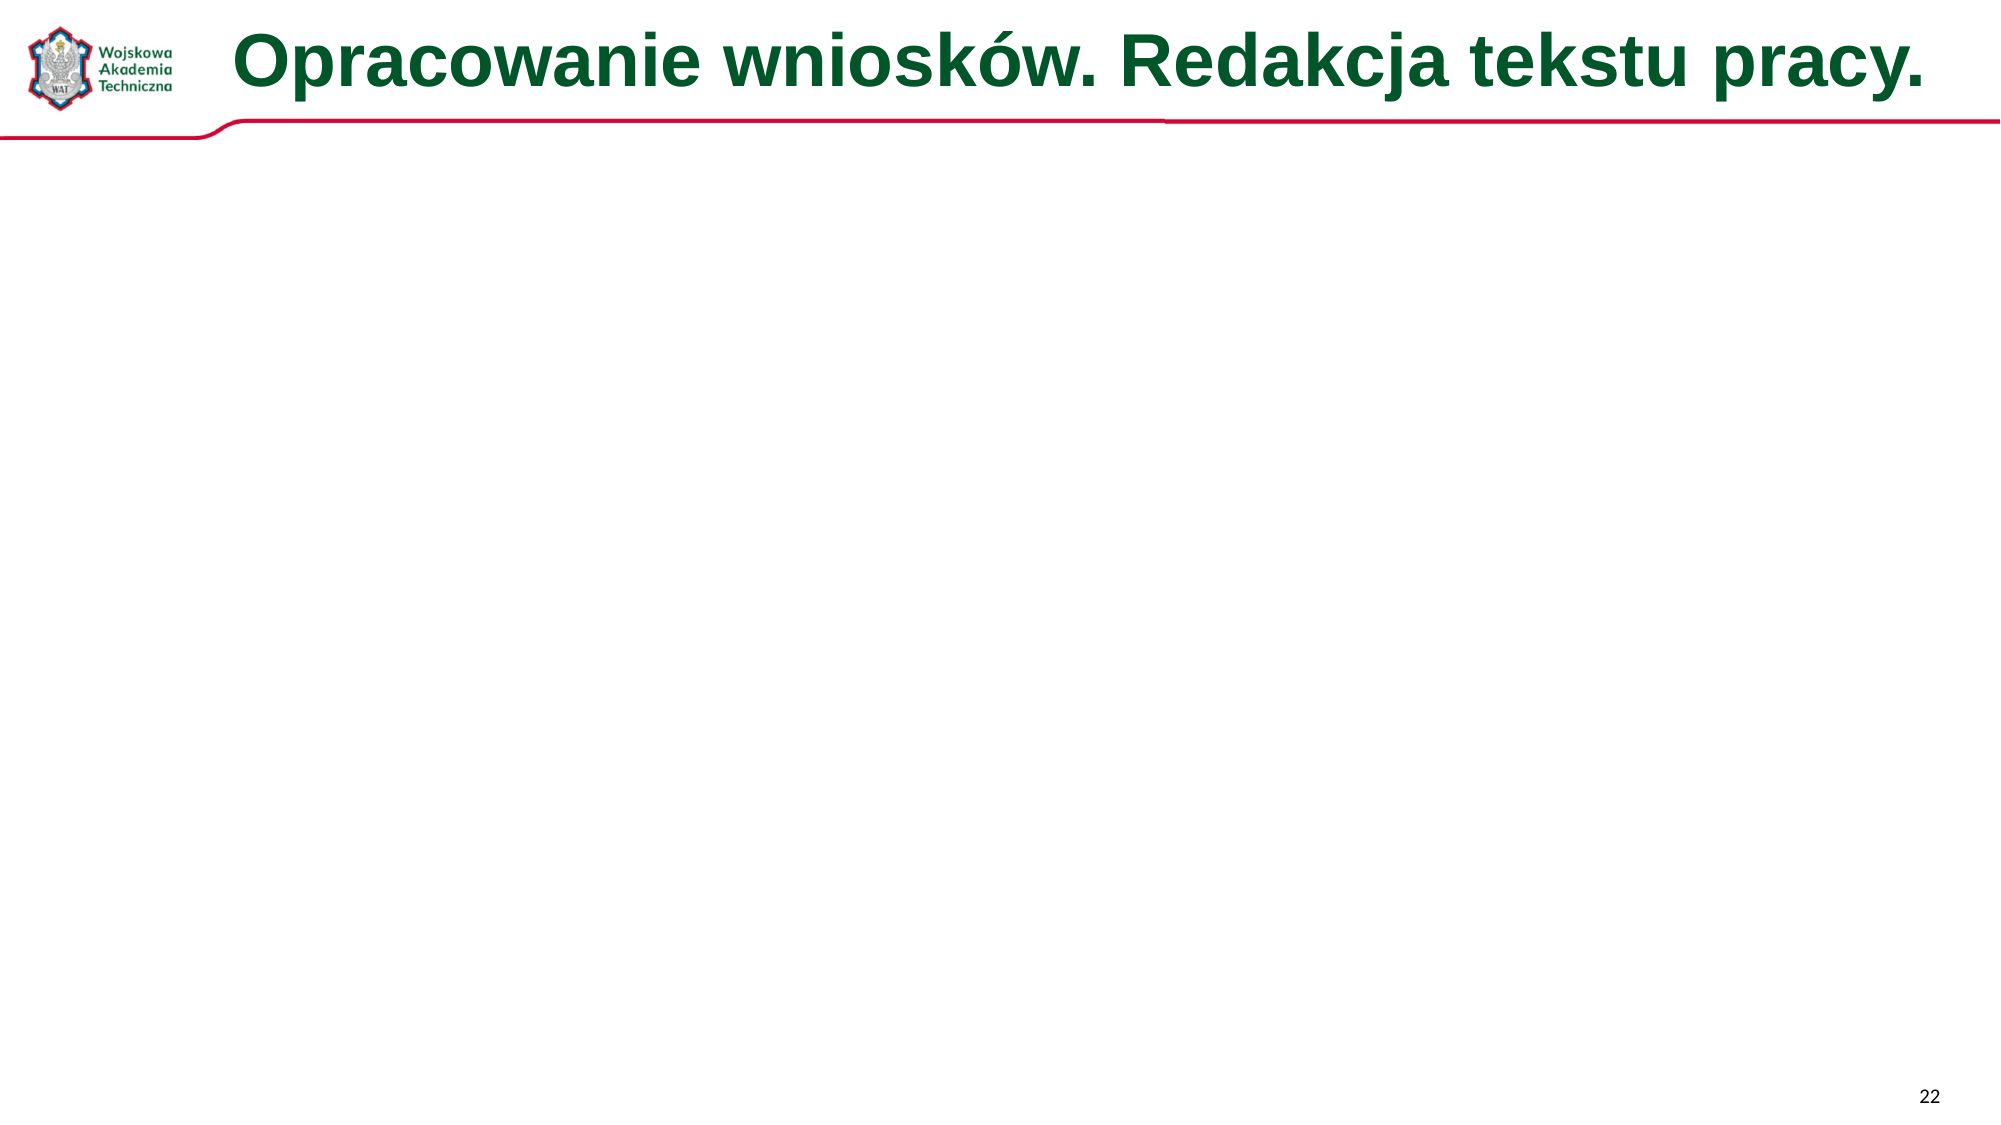

# Opracowanie wniosków. Redakcja tekstu pracy.

22